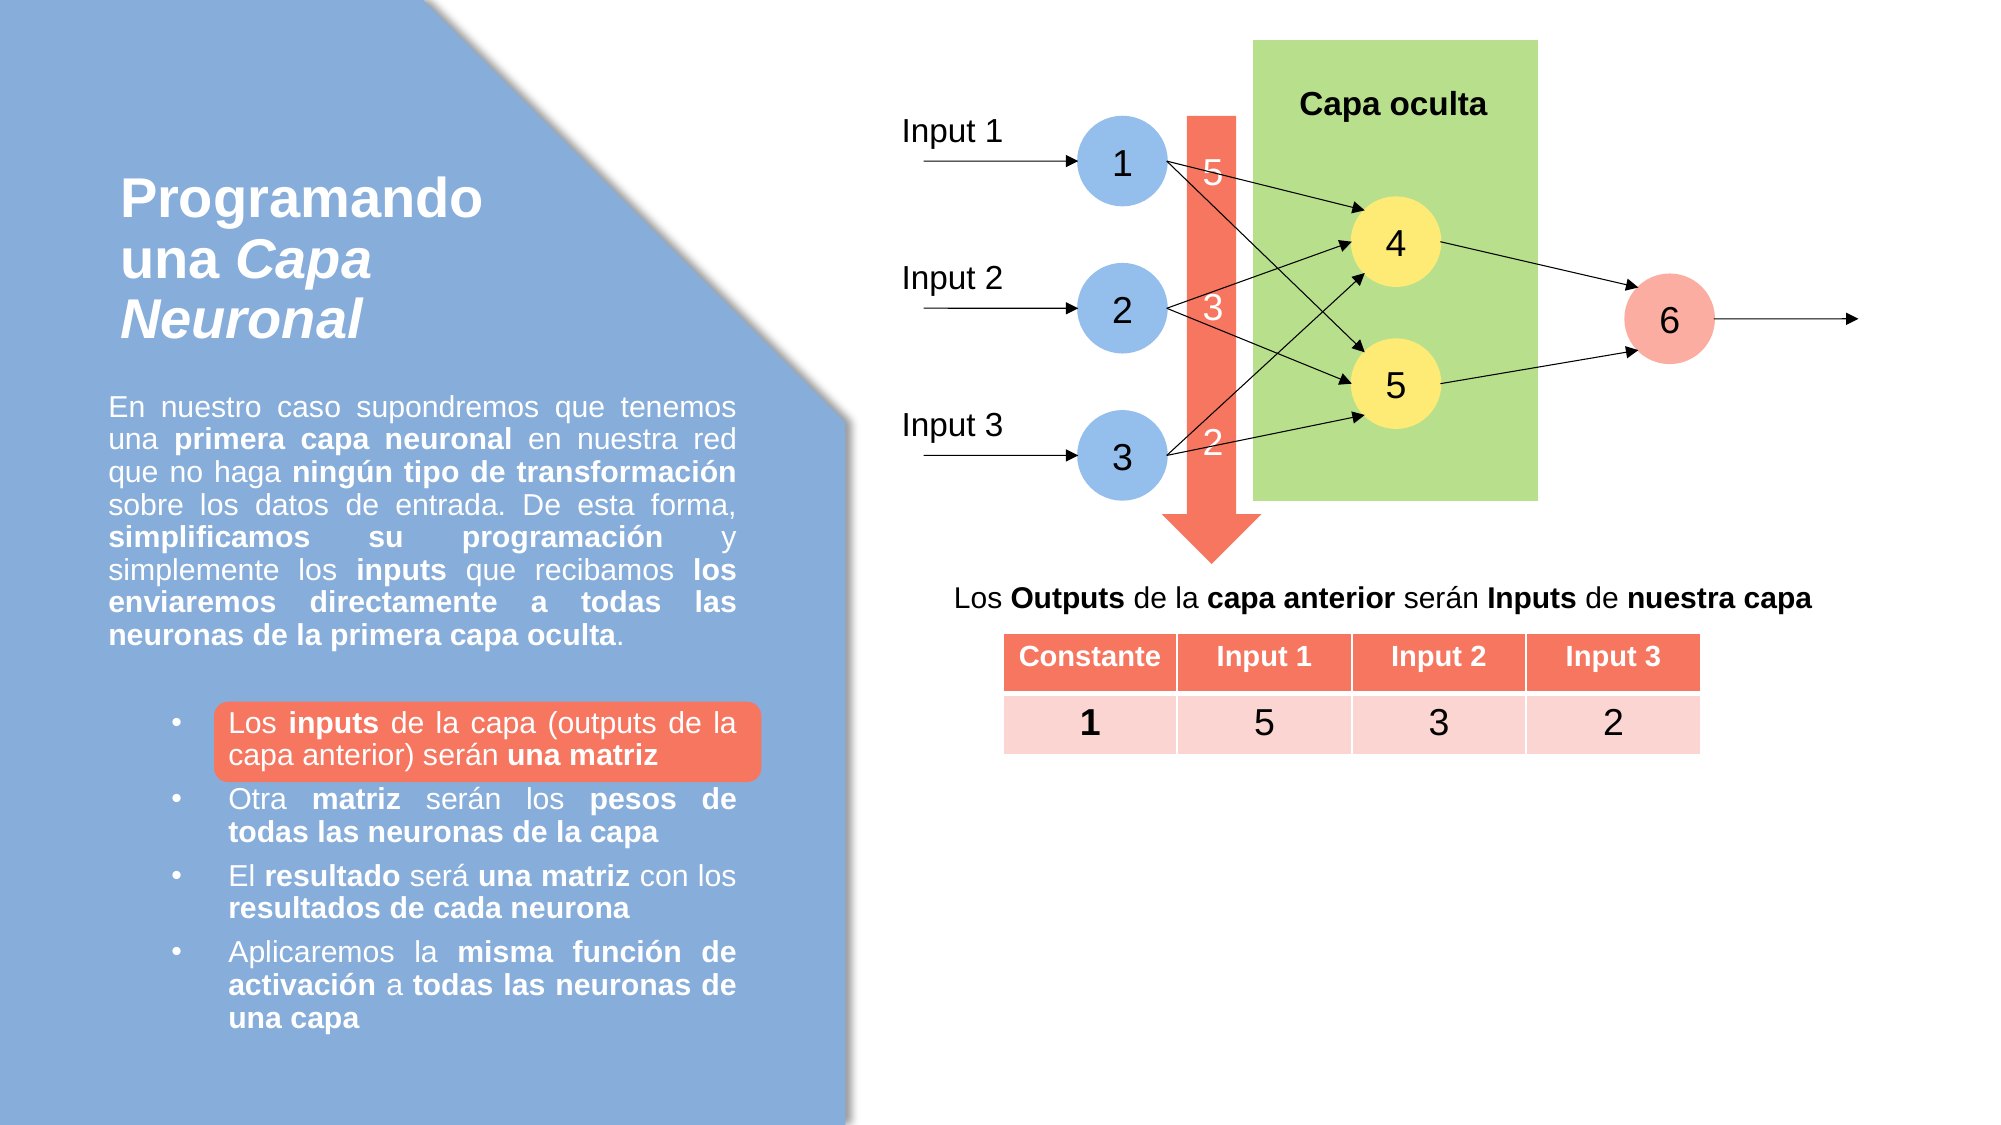

Capa oculta
Input 1
1
5

3

2

Programando una Capa Neuronal
4
Input 2
2
6
5
En nuestro caso supondremos que tenemos una primera capa neuronal en nuestra red que no haga ningún tipo de transformación sobre los datos de entrada. De esta forma, simplificamos su programación y simplemente los inputs que recibamos los enviaremos directamente a todas las neuronas de la primera capa oculta.

Los inputs de la capa (outputs de la capa anterior) serán una matriz
Otra matriz serán los pesos de todas las neuronas de la capa
El resultado será una matriz con los resultados de cada neurona
Aplicaremos la misma función de activación a todas las neuronas de una capa
Input 3
3
Los Outputs de la capa anterior serán Inputs de nuestra capa
| Constante | Input 1 | Input 2 | Input 3 |
| --- | --- | --- | --- |
| 1 | 5 | 3 | 2 |